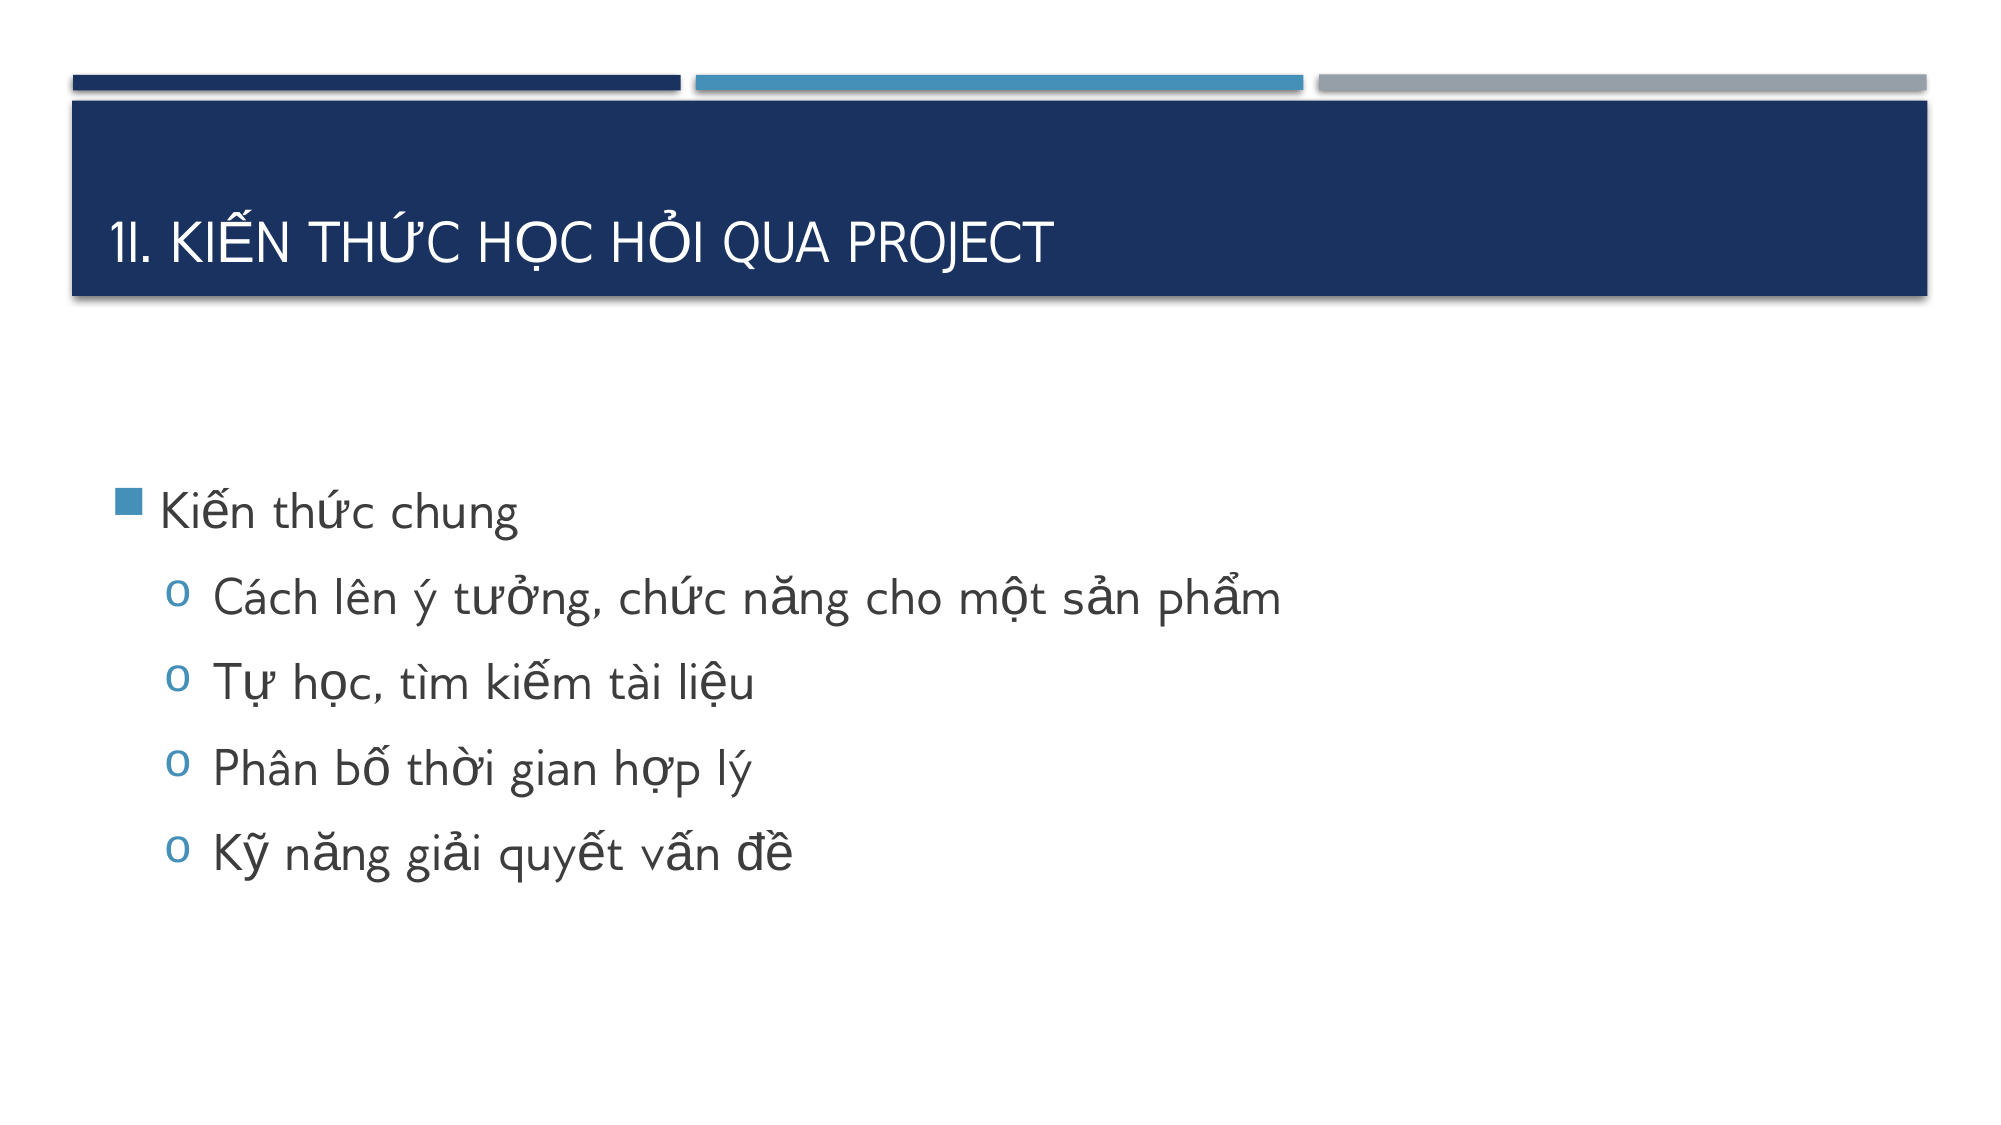

# 1I. Kiến thức học hỏi qua project
Kiến thức chung
Cách lên ý tưởng, chức năng cho một sản phẩm
Tự học, tìm kiếm tài liệu
Phân bố thời gian hợp lý
Kỹ năng giải quyết vấn đề